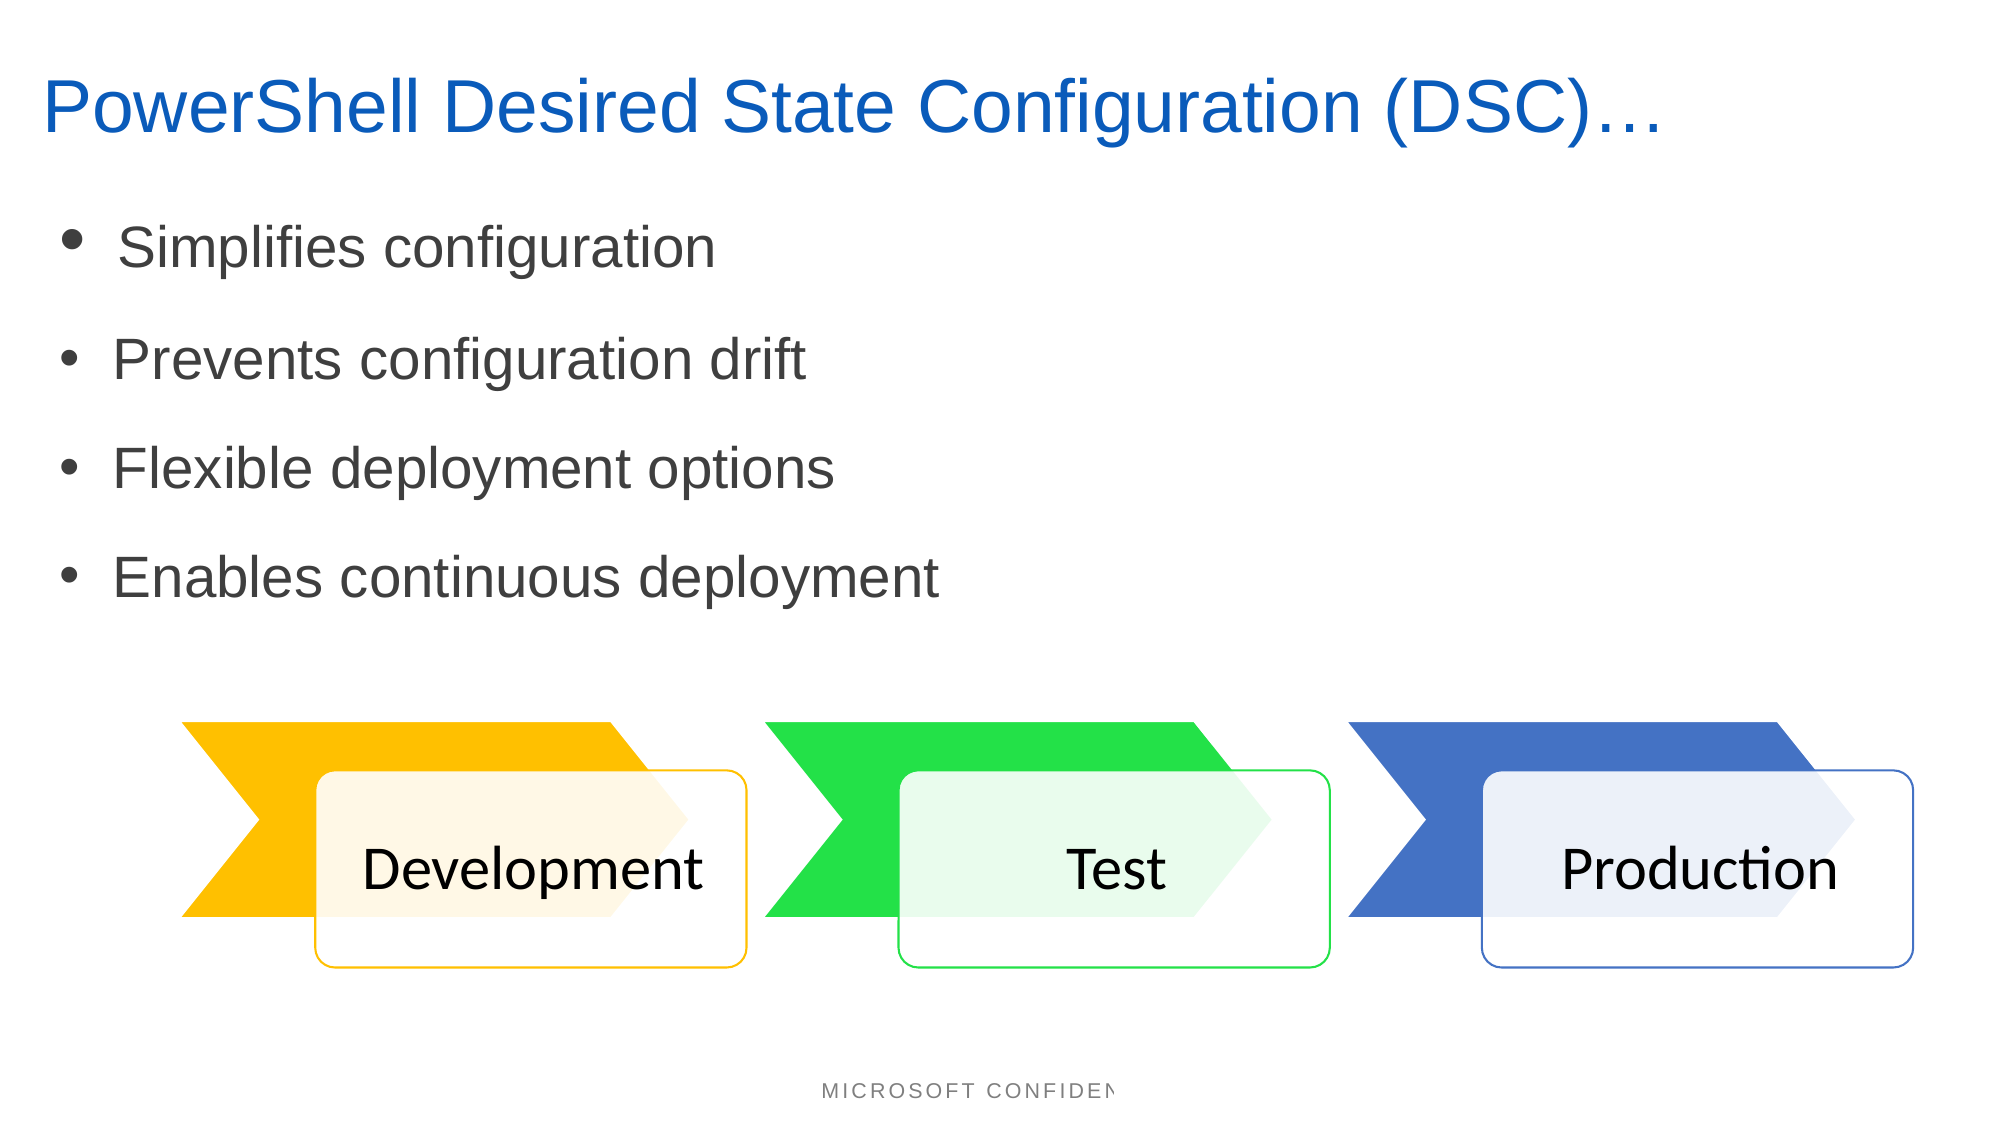

# PowerShell Desired State Configuration (DSC)…
 Simplifies configuration
 Prevents configuration drift
 Flexible deployment options
 Enables continuous deployment
Development
Test
Production